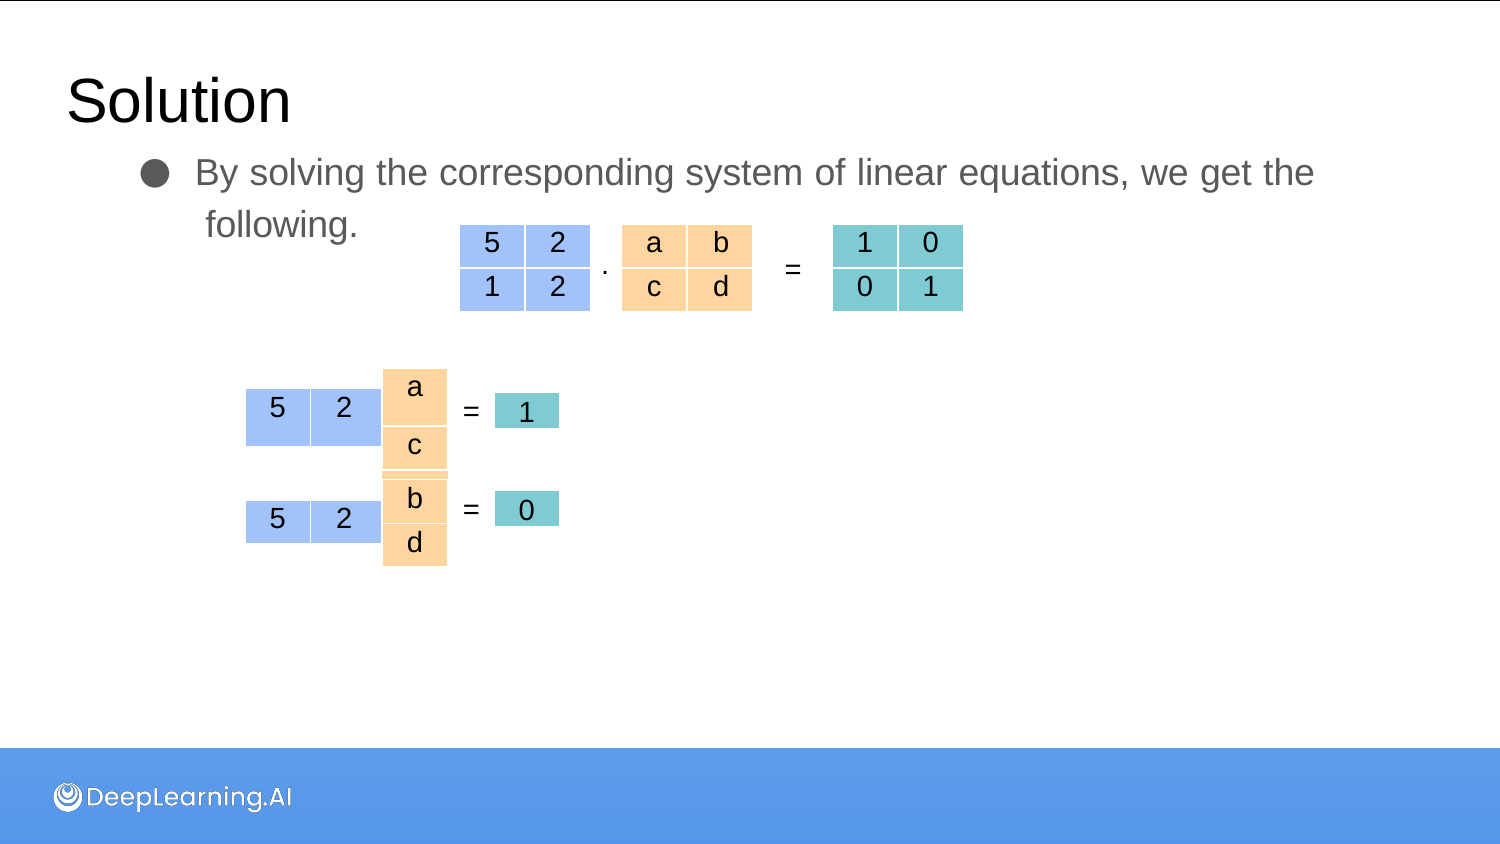

# Solution
By solving the corresponding system of linear equations, we get the  following.
| 5 | 2 |
| --- | --- |
| 1 | 2 |
| a | b |
| --- | --- |
| c | d |
| 1 | 0 |
| --- | --- |
| 0 | 1 |
.
=
|  |  | a |
| --- | --- | --- |
| 5 | 2 |  |
|  |  | c |
|  |  |  |
|  |  |  |
|  |  | b |
| 5 | 2 |  |
|  |  | d |
|  |  |  |
=
1
=
0